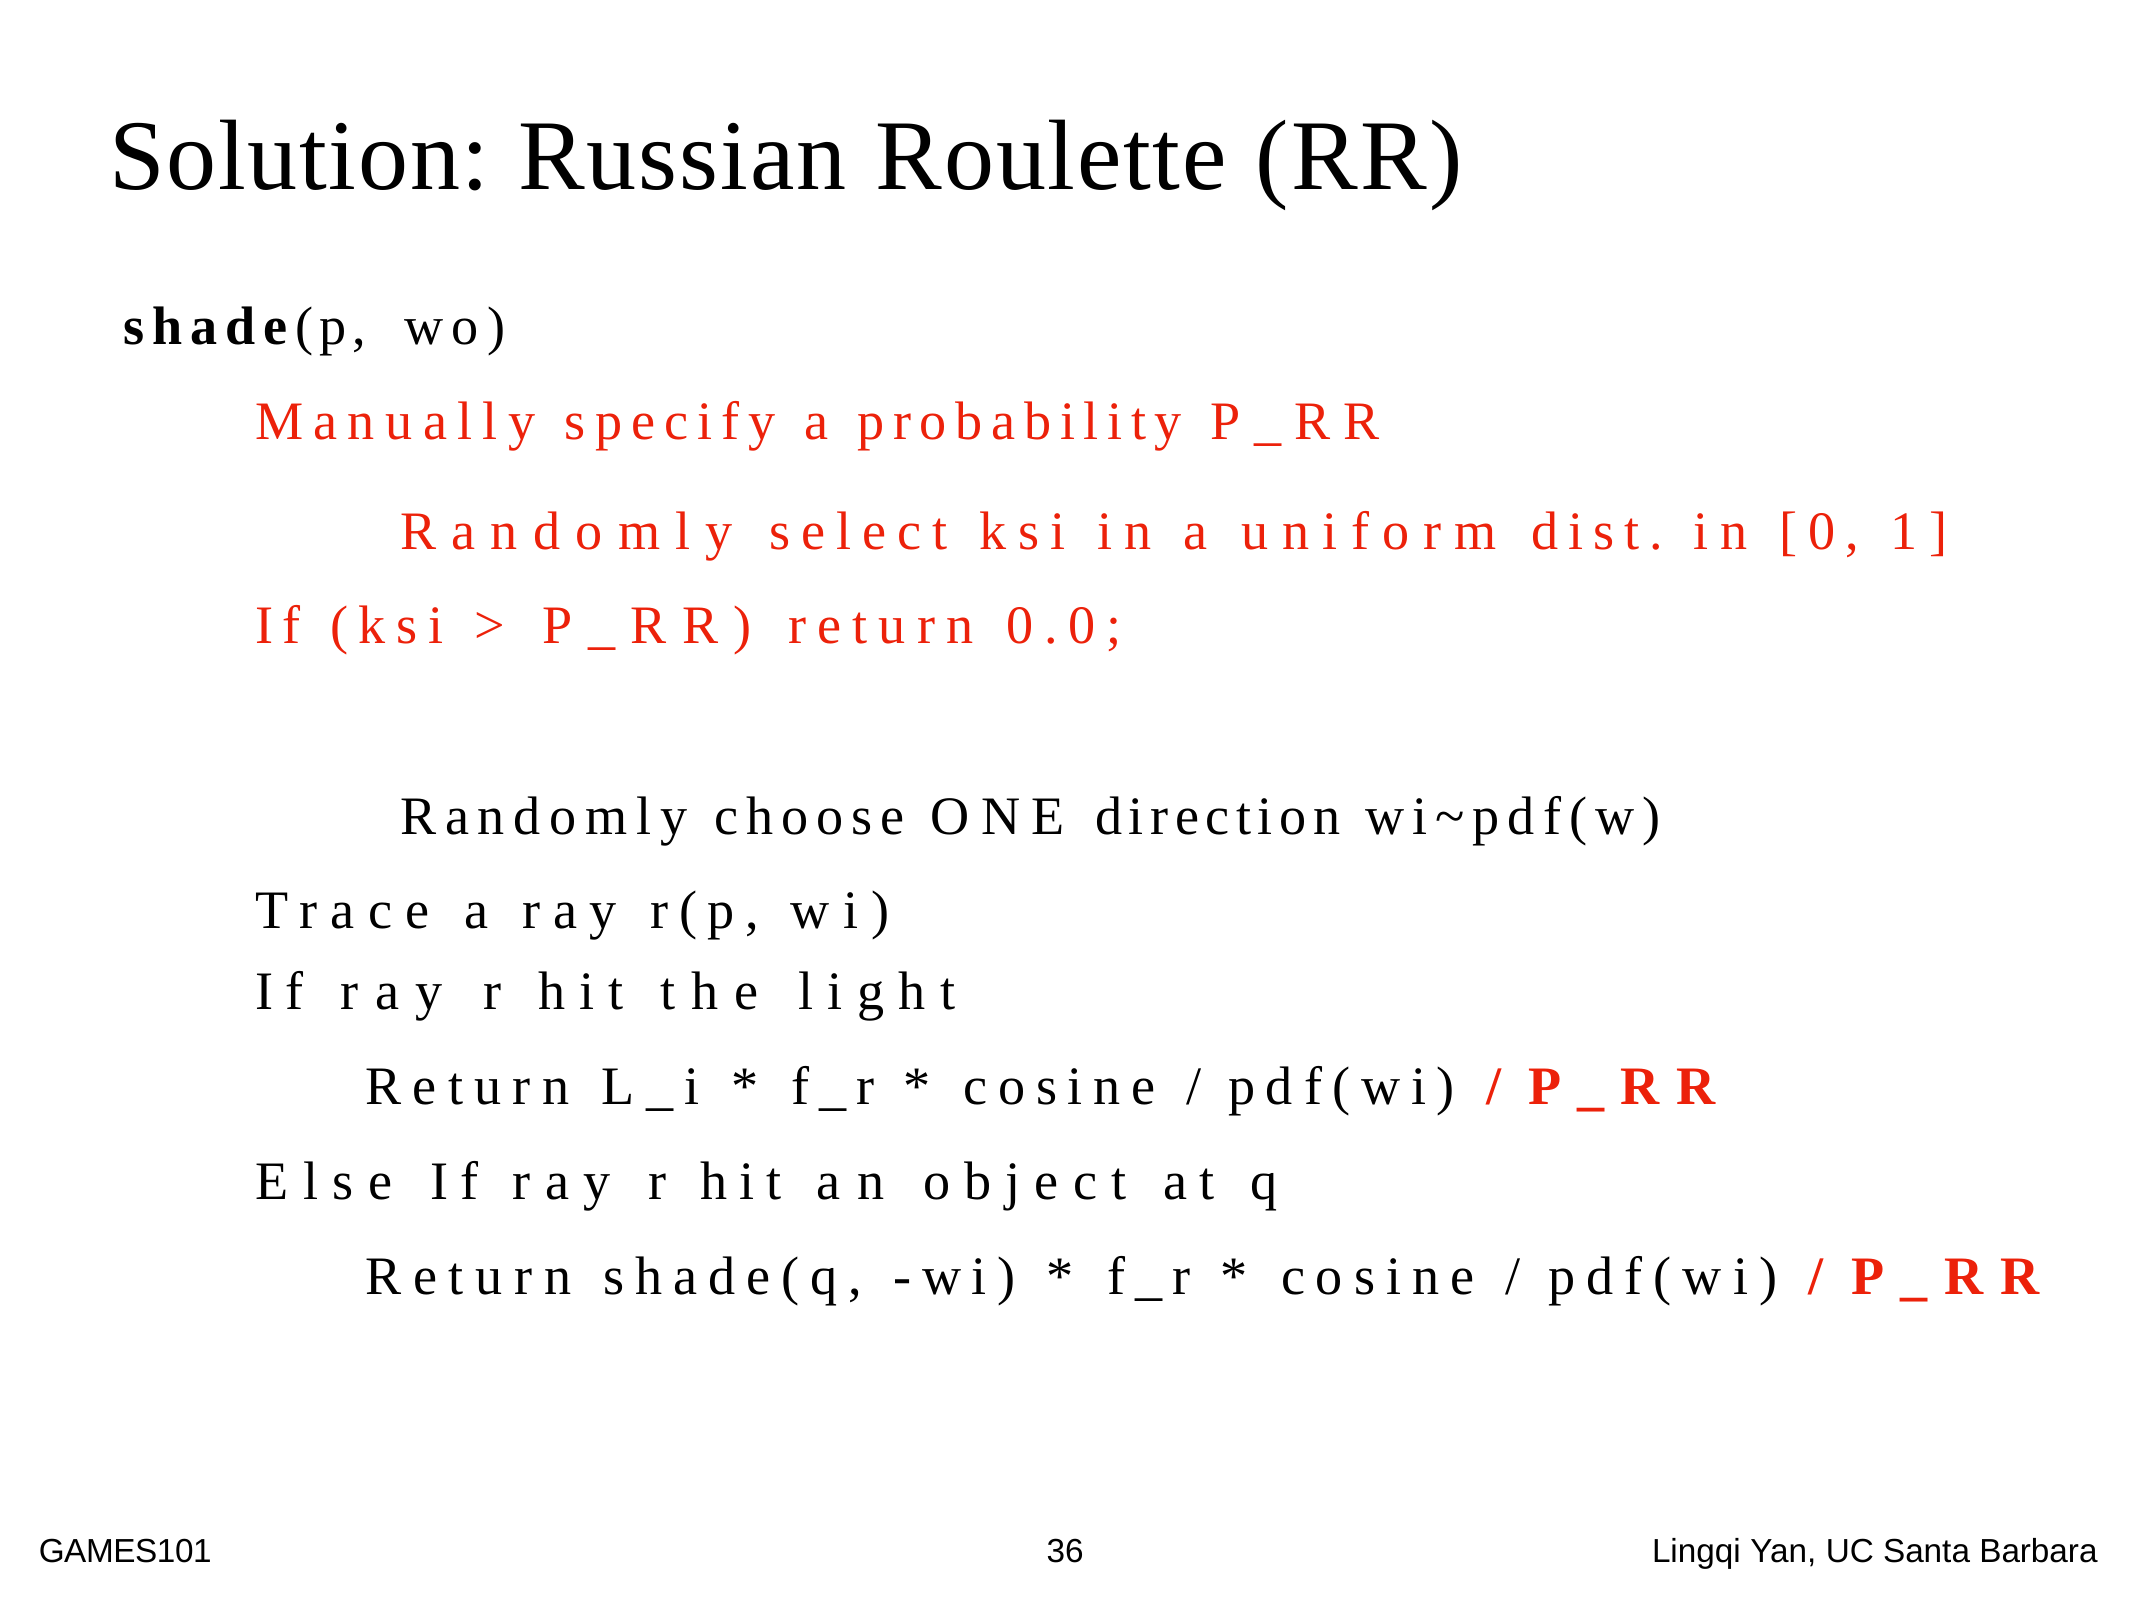

Solution: Russian Roulette (RR)

shade(p, wo)

Manually specify a probability P_RR

Randomly select ksi in a uniform dist. in [0, 1]
If (ksi > P_RR) return 0.0;

Randomly choose ONE direction wi~pdf(w)
Trace a ray r(p, wi)

If ray r hit the light

Return L_i * f_r * cosine / pdf(wi) / P_RR

Else If ray r hit an object at q

Return shade(q, -wi) * f_r * cosine / pdf(wi) / P_RR
GAMES101	36	Lingqi Yan, UC Santa Barbara